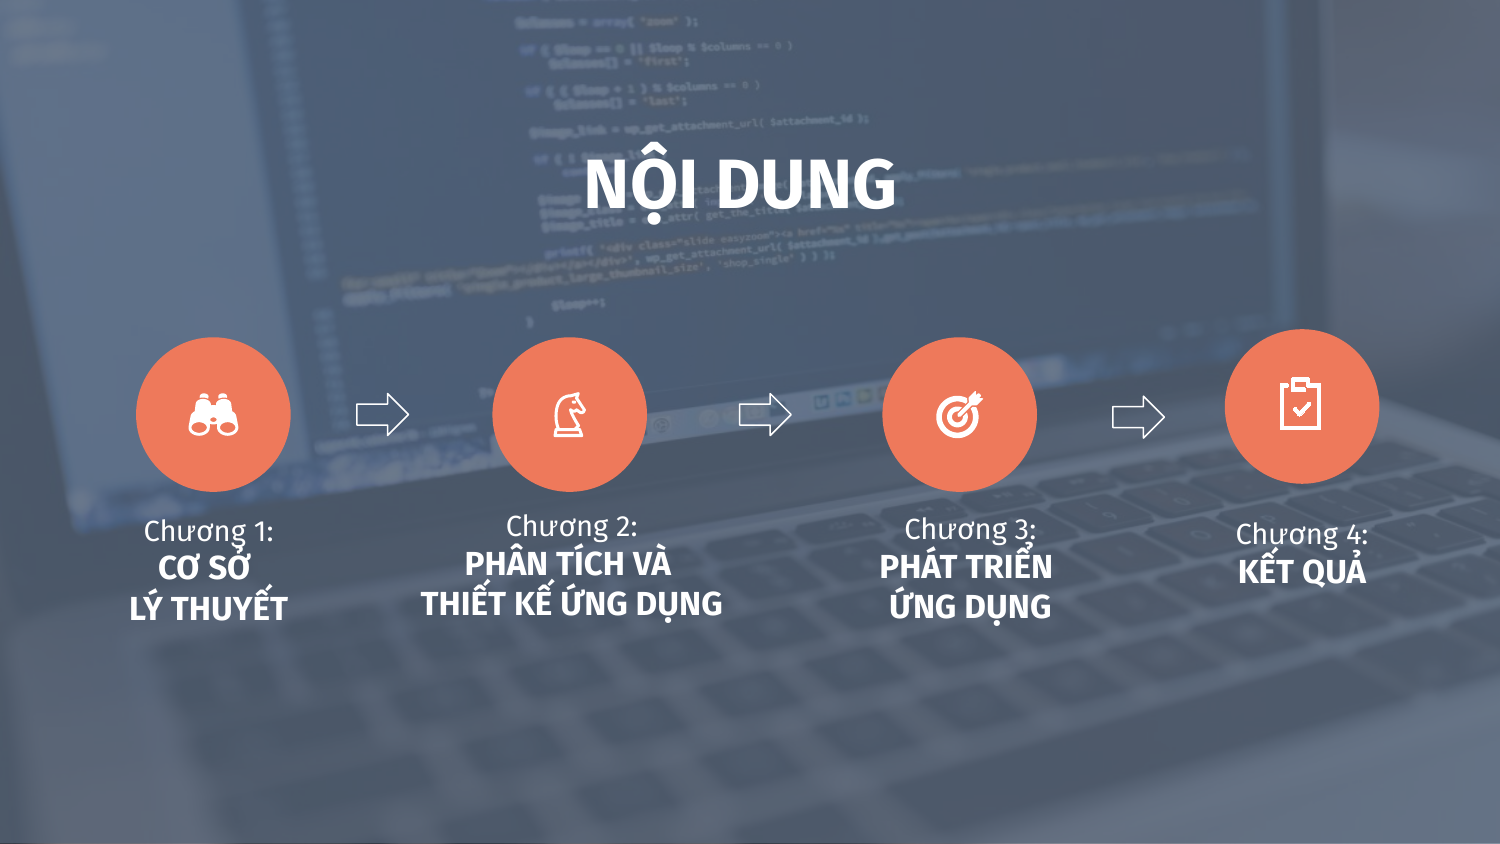

NỘI DUNG

Chương 2:
PHÂN TÍCH VÀ
THIẾT KẾ ỨNG DỤNG
Chương 3:
PHÁT TRIỂN
ỨNG DỤNG
Chương 1:
CƠ SỞ
LÝ THUYẾT
Chương 4:
KẾT QUẢ